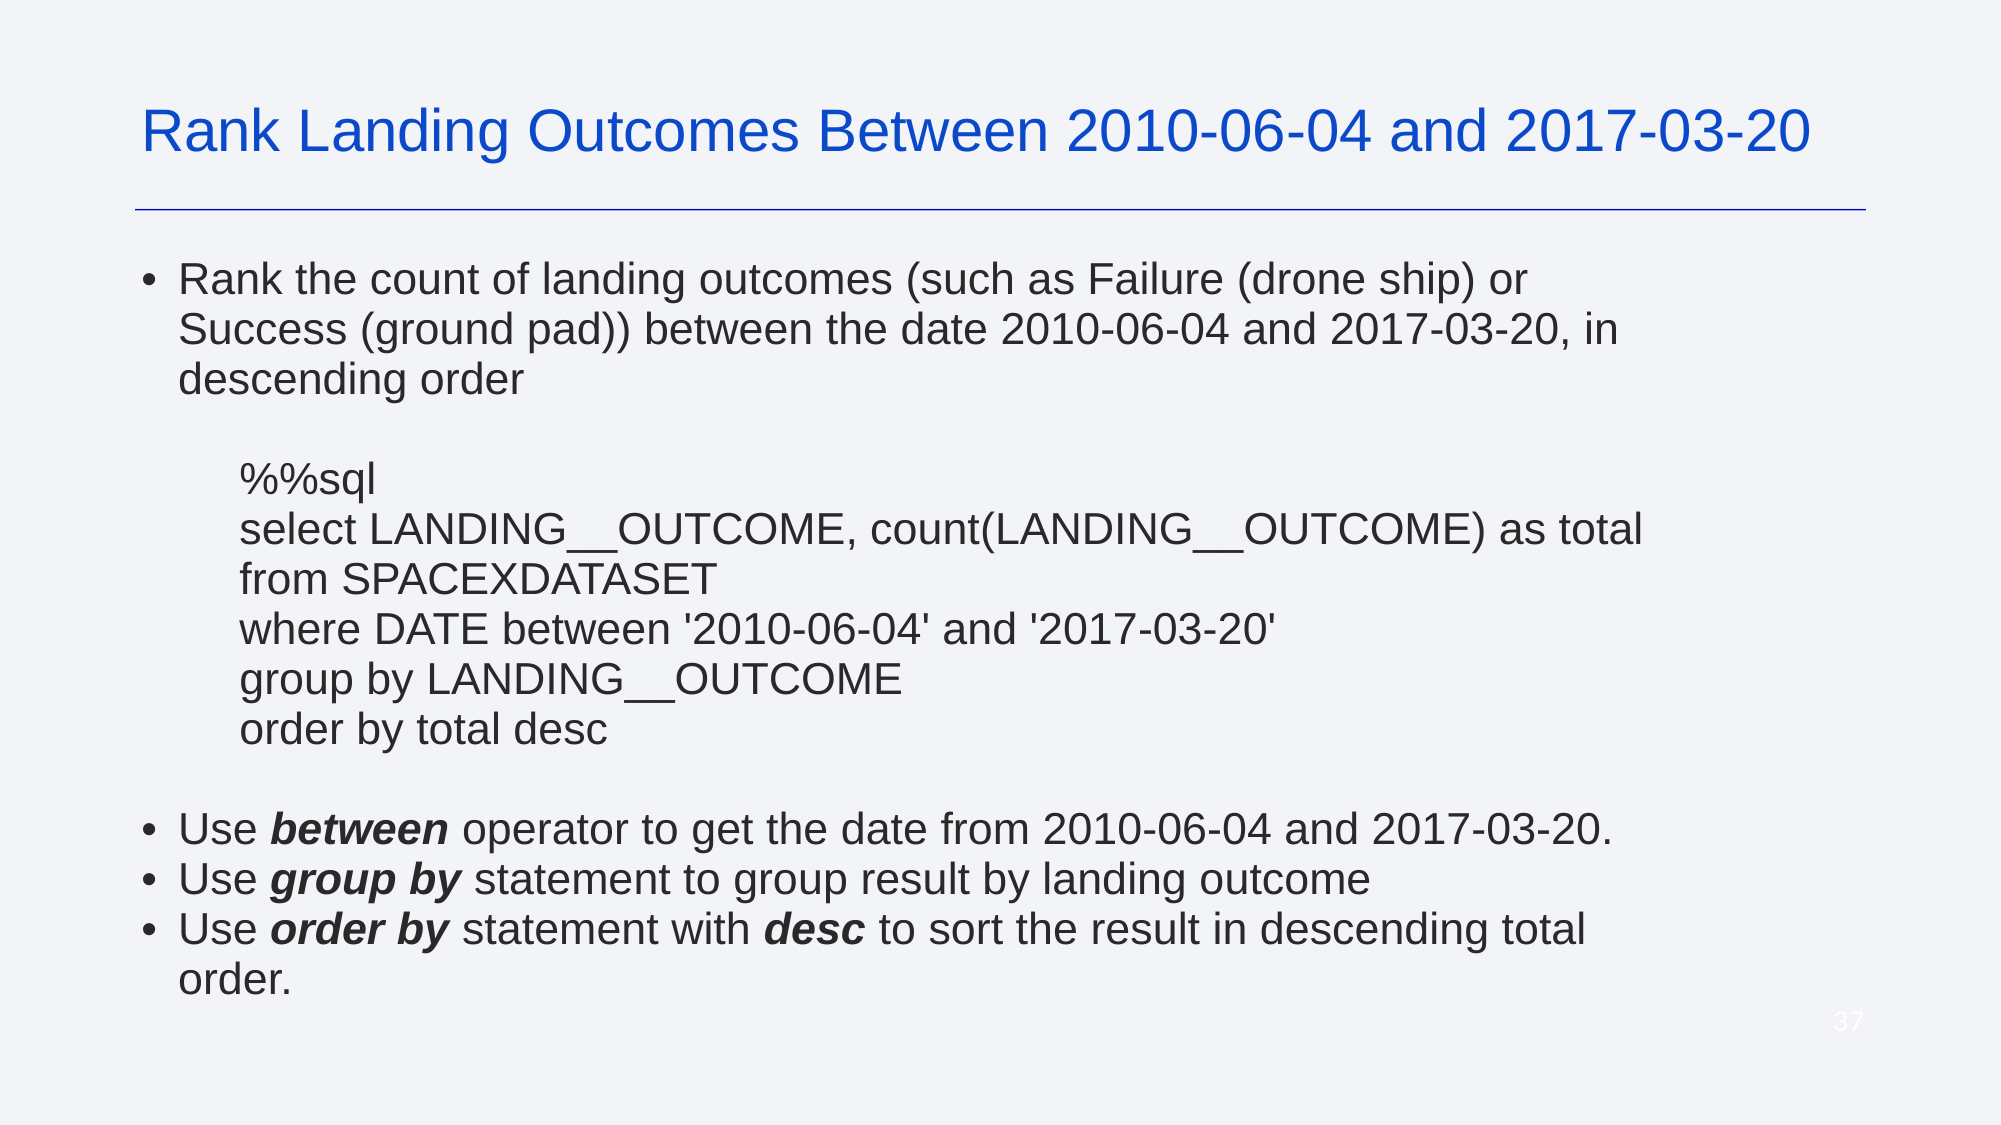

Rank Landing Outcomes Between 2010-06-04 and 2017-03-20
Rank the count of landing outcomes (such as Failure (drone ship) or Success (ground pad)) between the date 2010-06-04 and 2017-03-20, in descending order

%%sql
select LANDING__OUTCOME, count(LANDING__OUTCOME) as total
from SPACEXDATASET
where DATE between '2010-06-04' and '2017-03-20'
group by LANDING__OUTCOME
order by total desc

Use between operator to get the date from 2010-06-04 and 2017-03-20.
Use group by statement to group result by landing outcome
Use order by statement with desc to sort the result in descending total order.
37